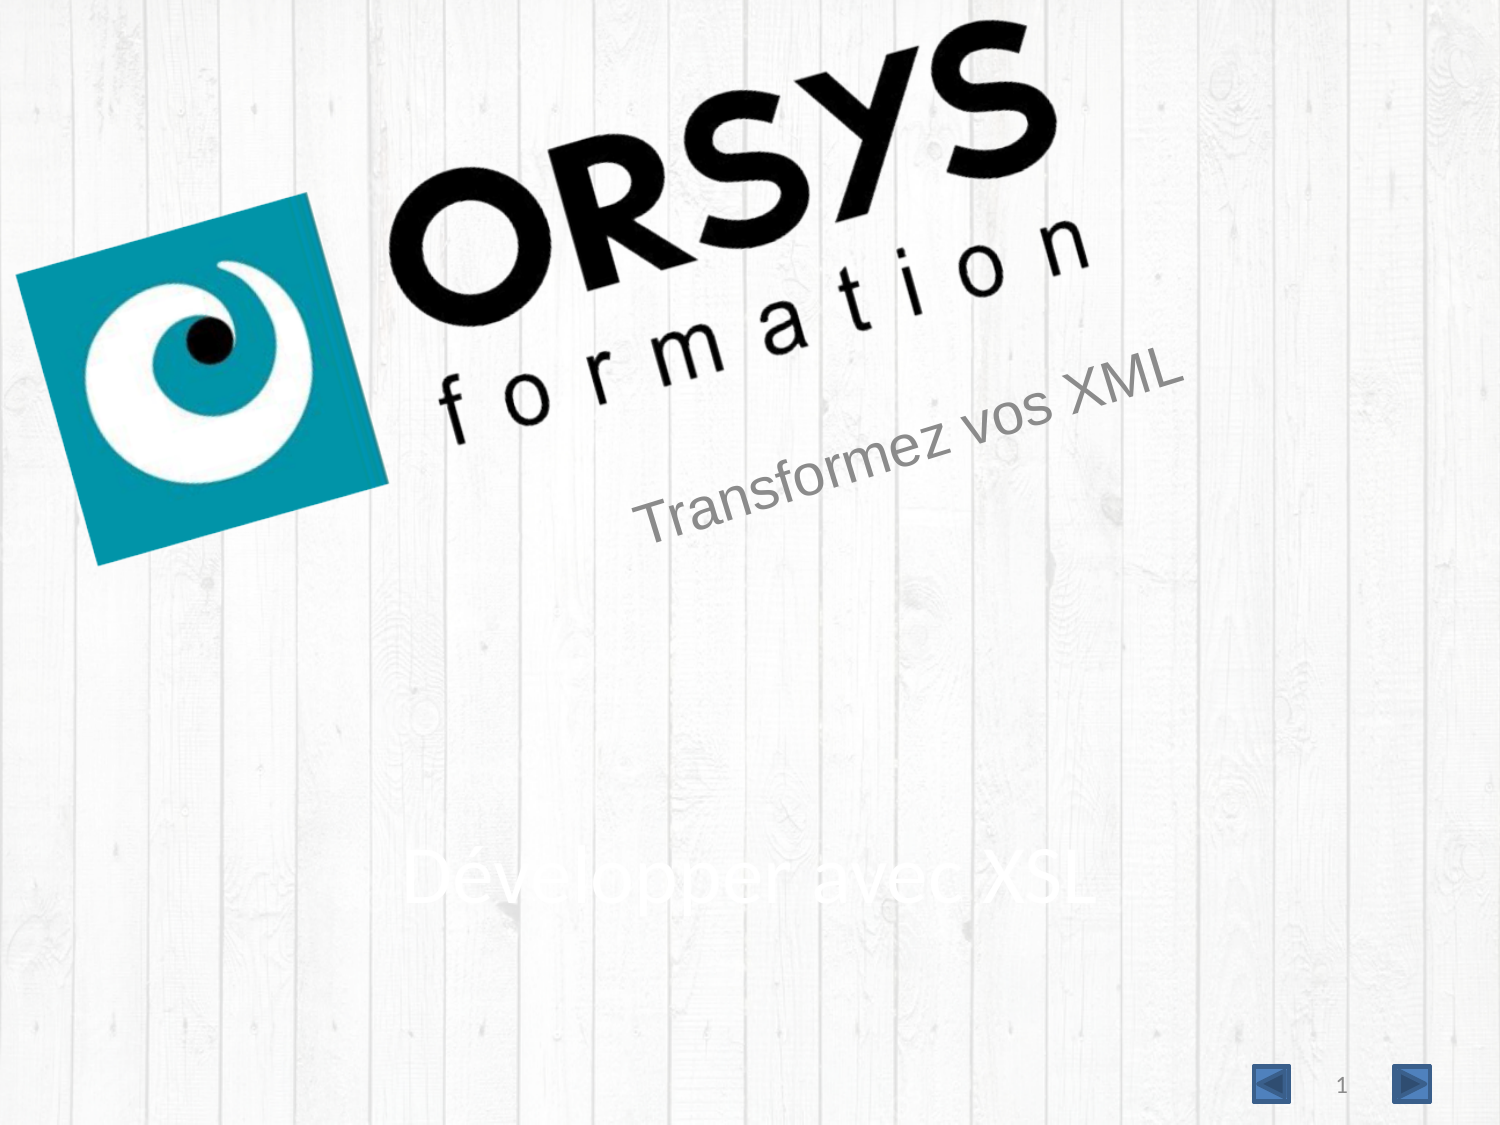

Transformez vos XML
# Développer avec XSL
1